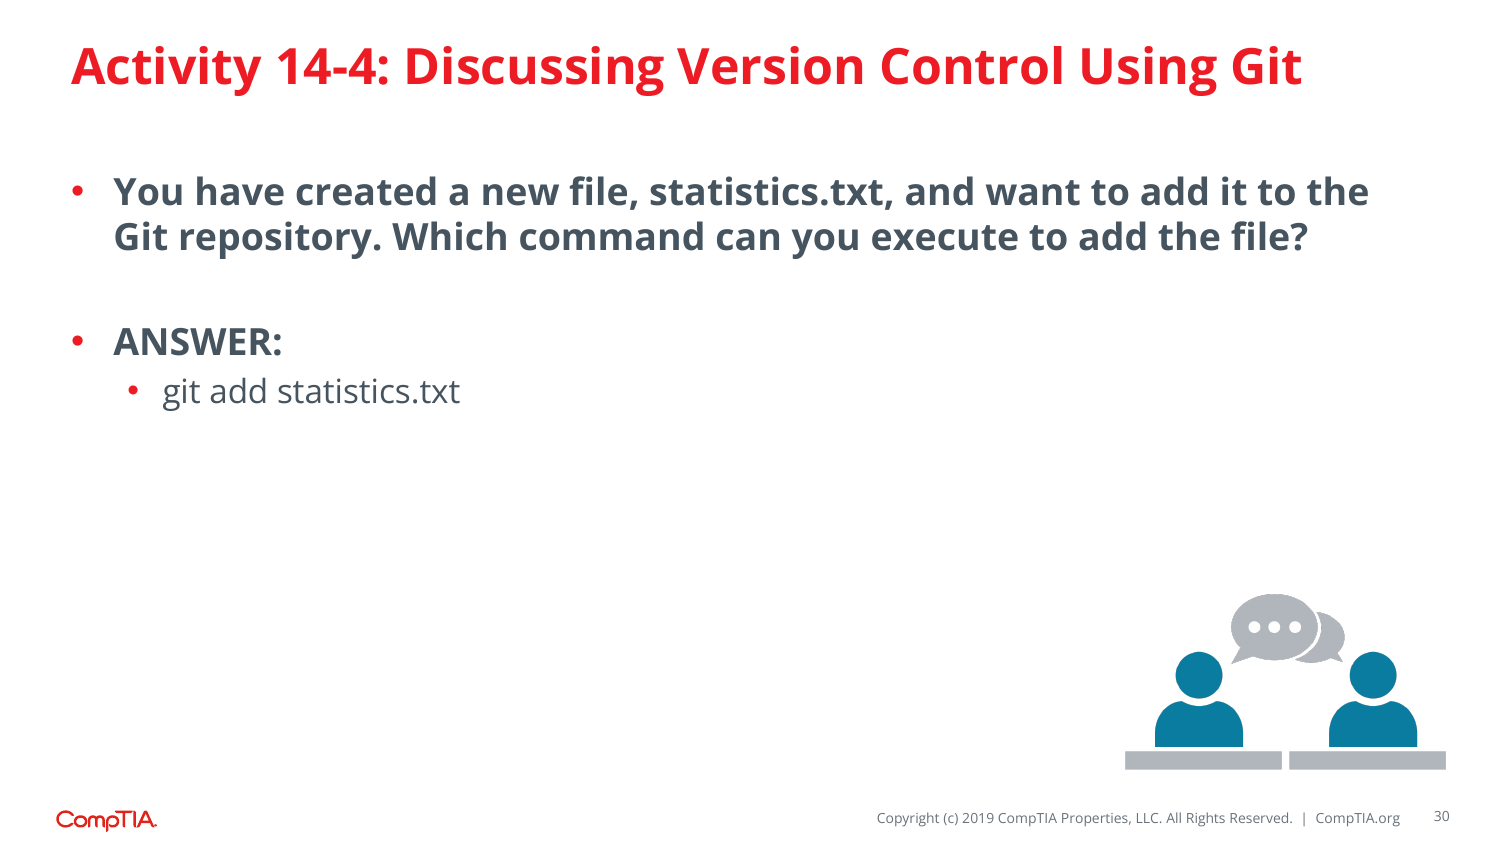

# Activity 14-4: Discussing Version Control Using Git
You have created a new file, statistics.txt, and want to add it to the Git repository. Which command can you execute to add the file?

ANSWER:
git add statistics.txt

30